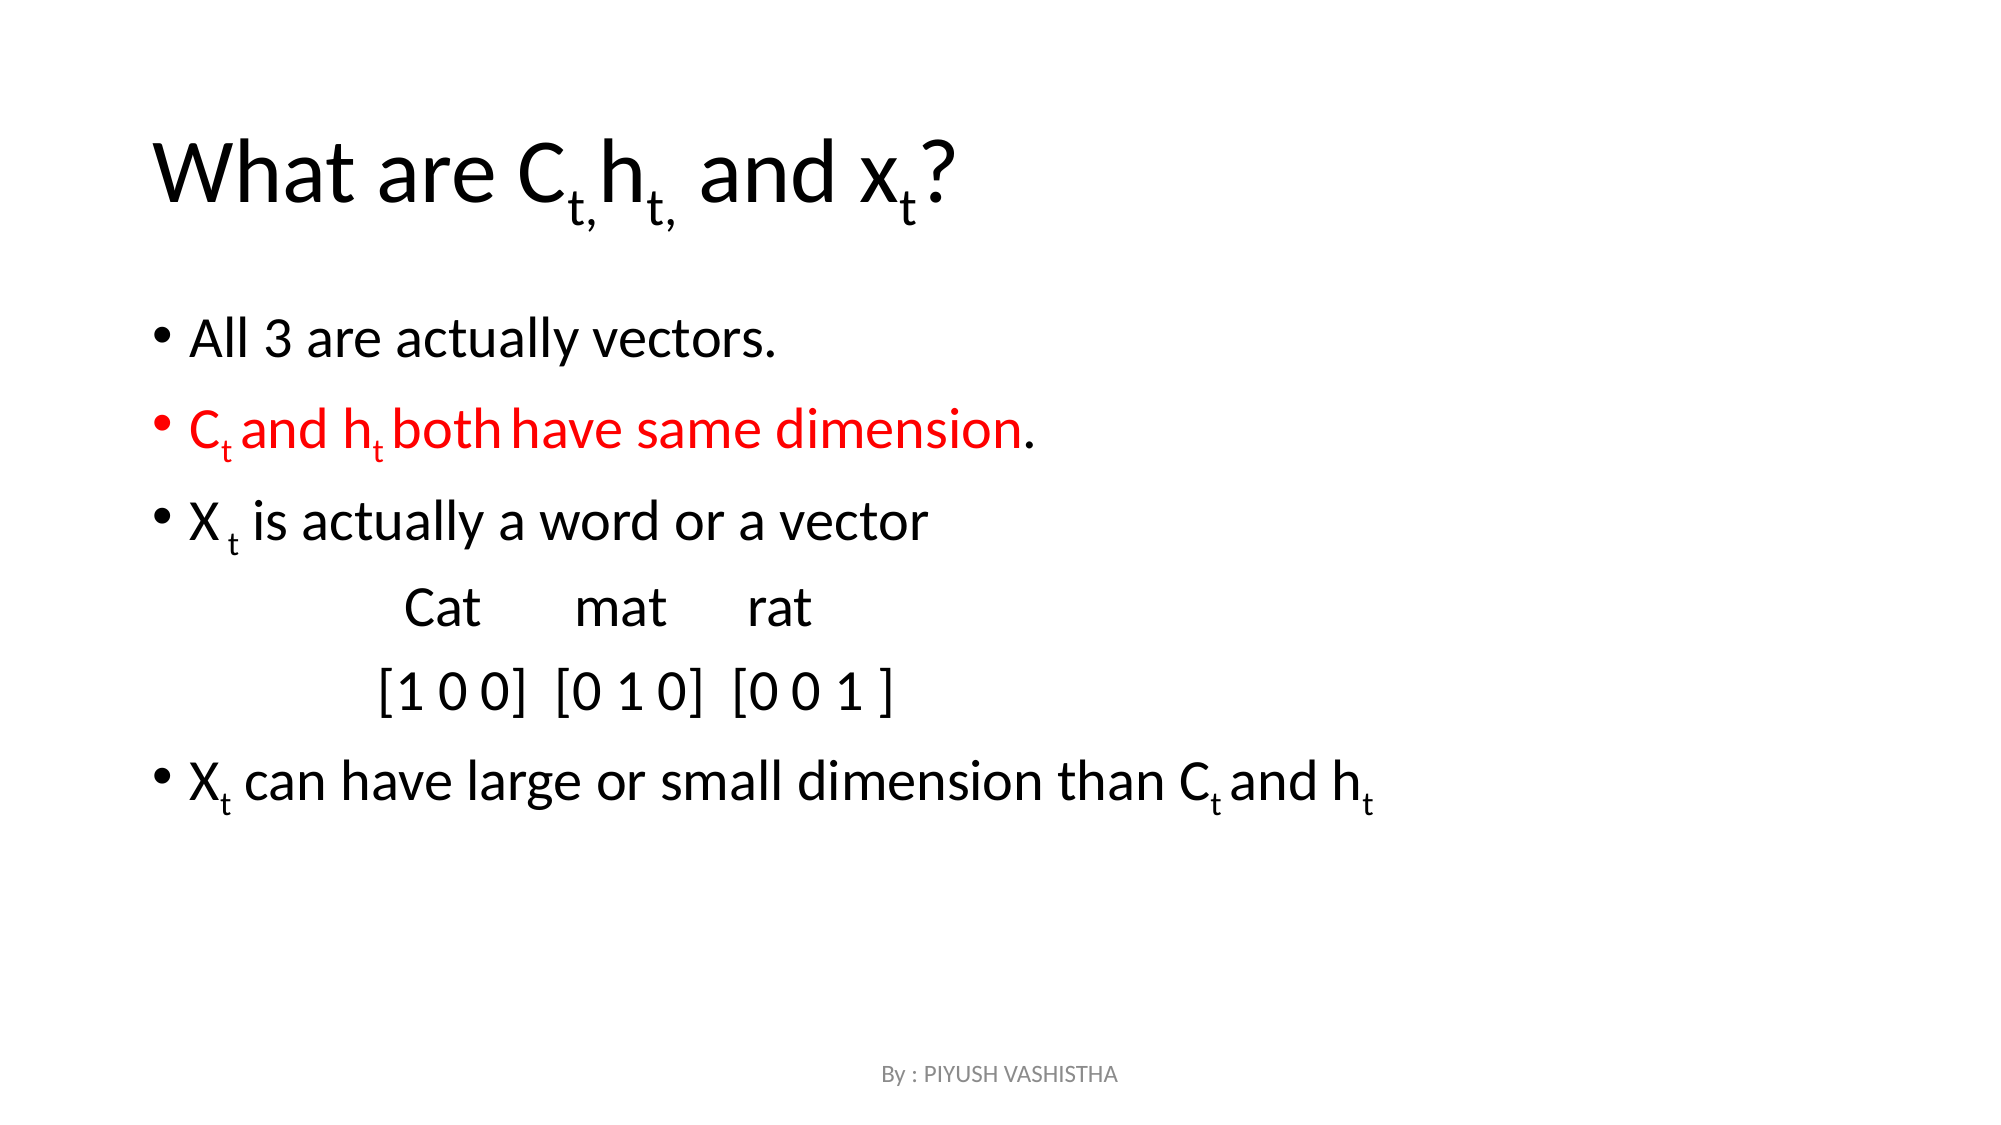

# What are Ct,ht, and xt?
All 3 are actually vectors.
Ct and ht both have same dimension.
X t is actually a word or a vector
                   Cat       mat      rat
                 [1 0 0]  [0 1 0]  [0 0 1 ]
Xt can have large or small dimension than Ct and ht
By : PIYUSH VASHISTHA